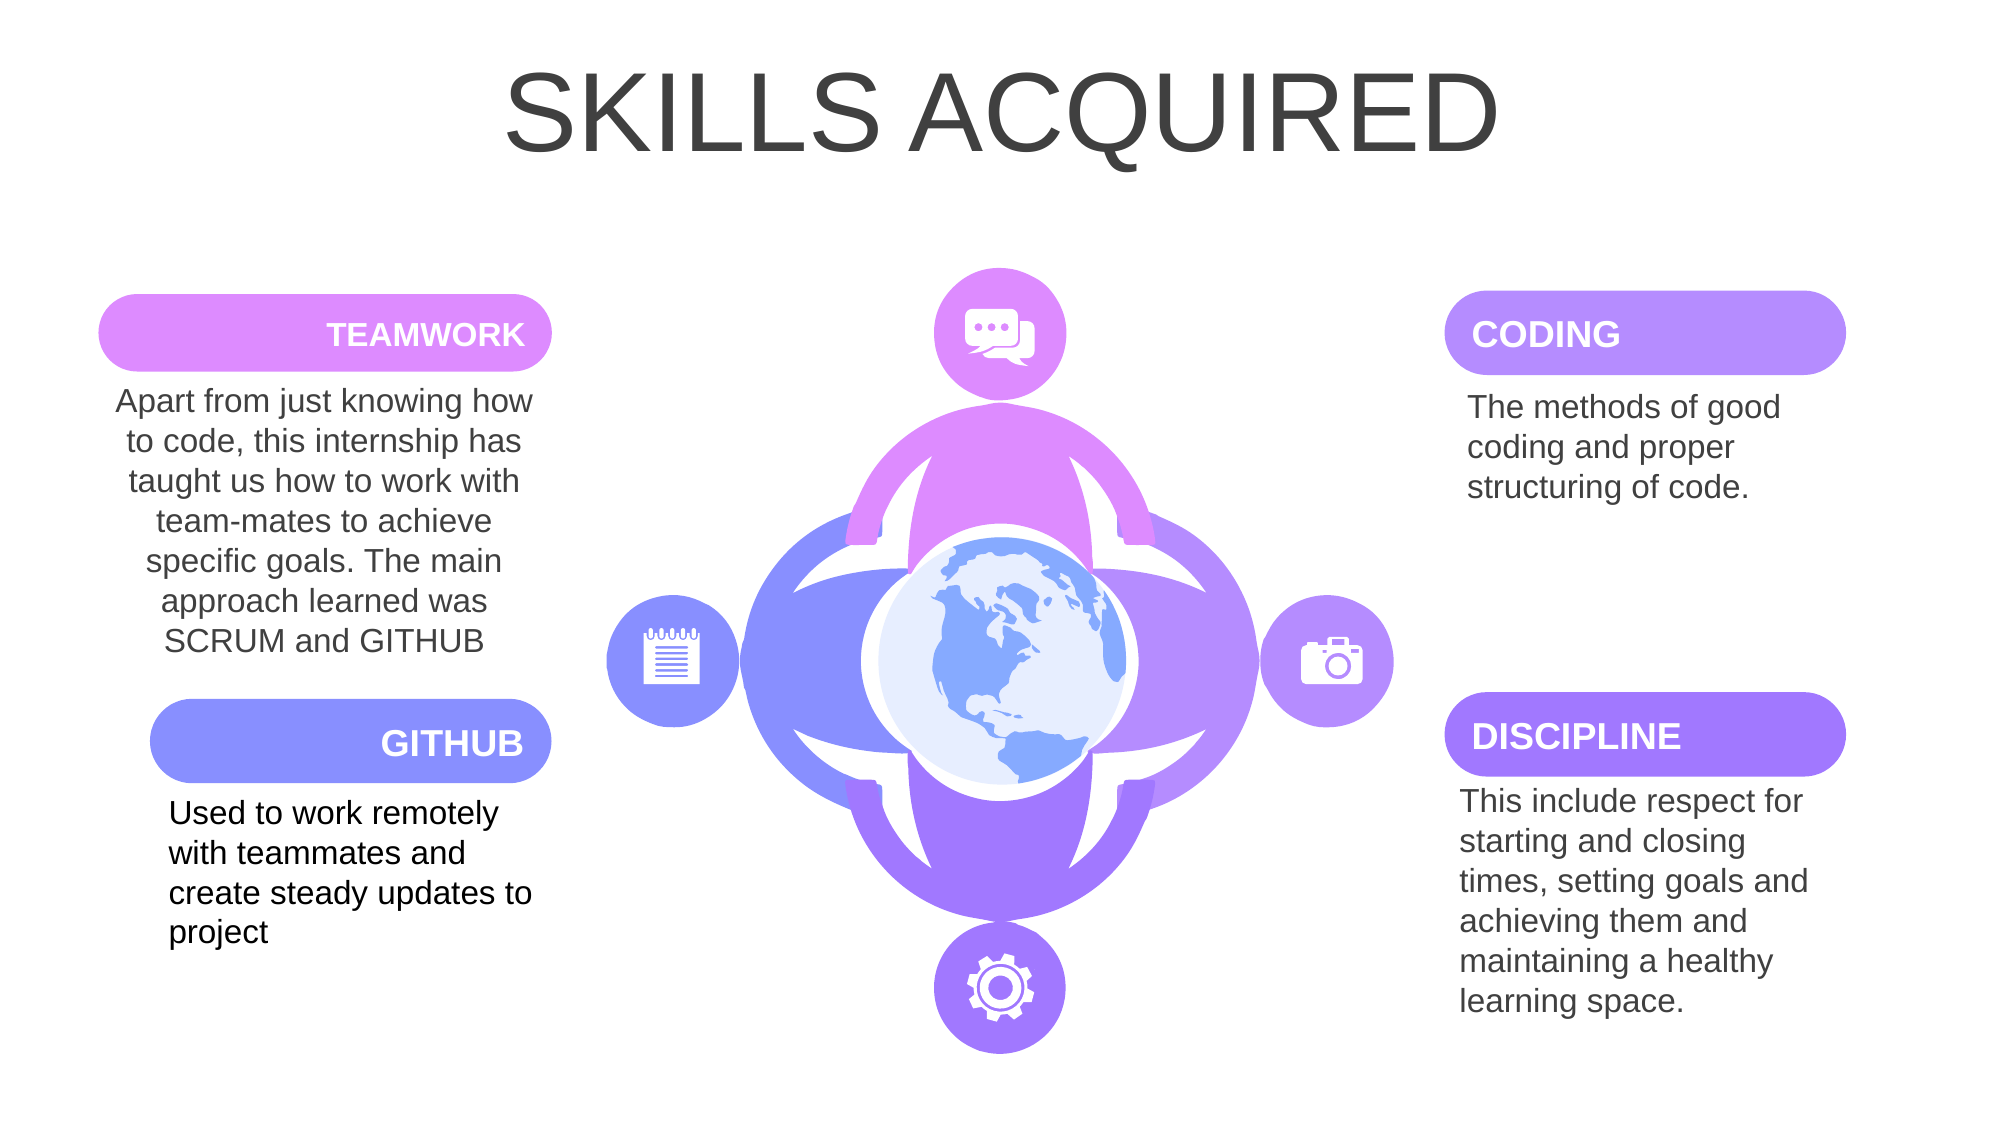

SKILLS ACQUIRED

CODING
The methods of good coding and proper structuring of code.
TEAMWORK
Apart from just knowing how to code, this internship has taught us how to work with team-mates to achieve specific goals. The main approach learned was SCRUM and GITHUB

DISCIPLINE
This include respect for starting and closing times, setting goals and achieving them and maintaining a healthy learning space.
GITHUB

Used to work remotely with teammates and create steady updates to project